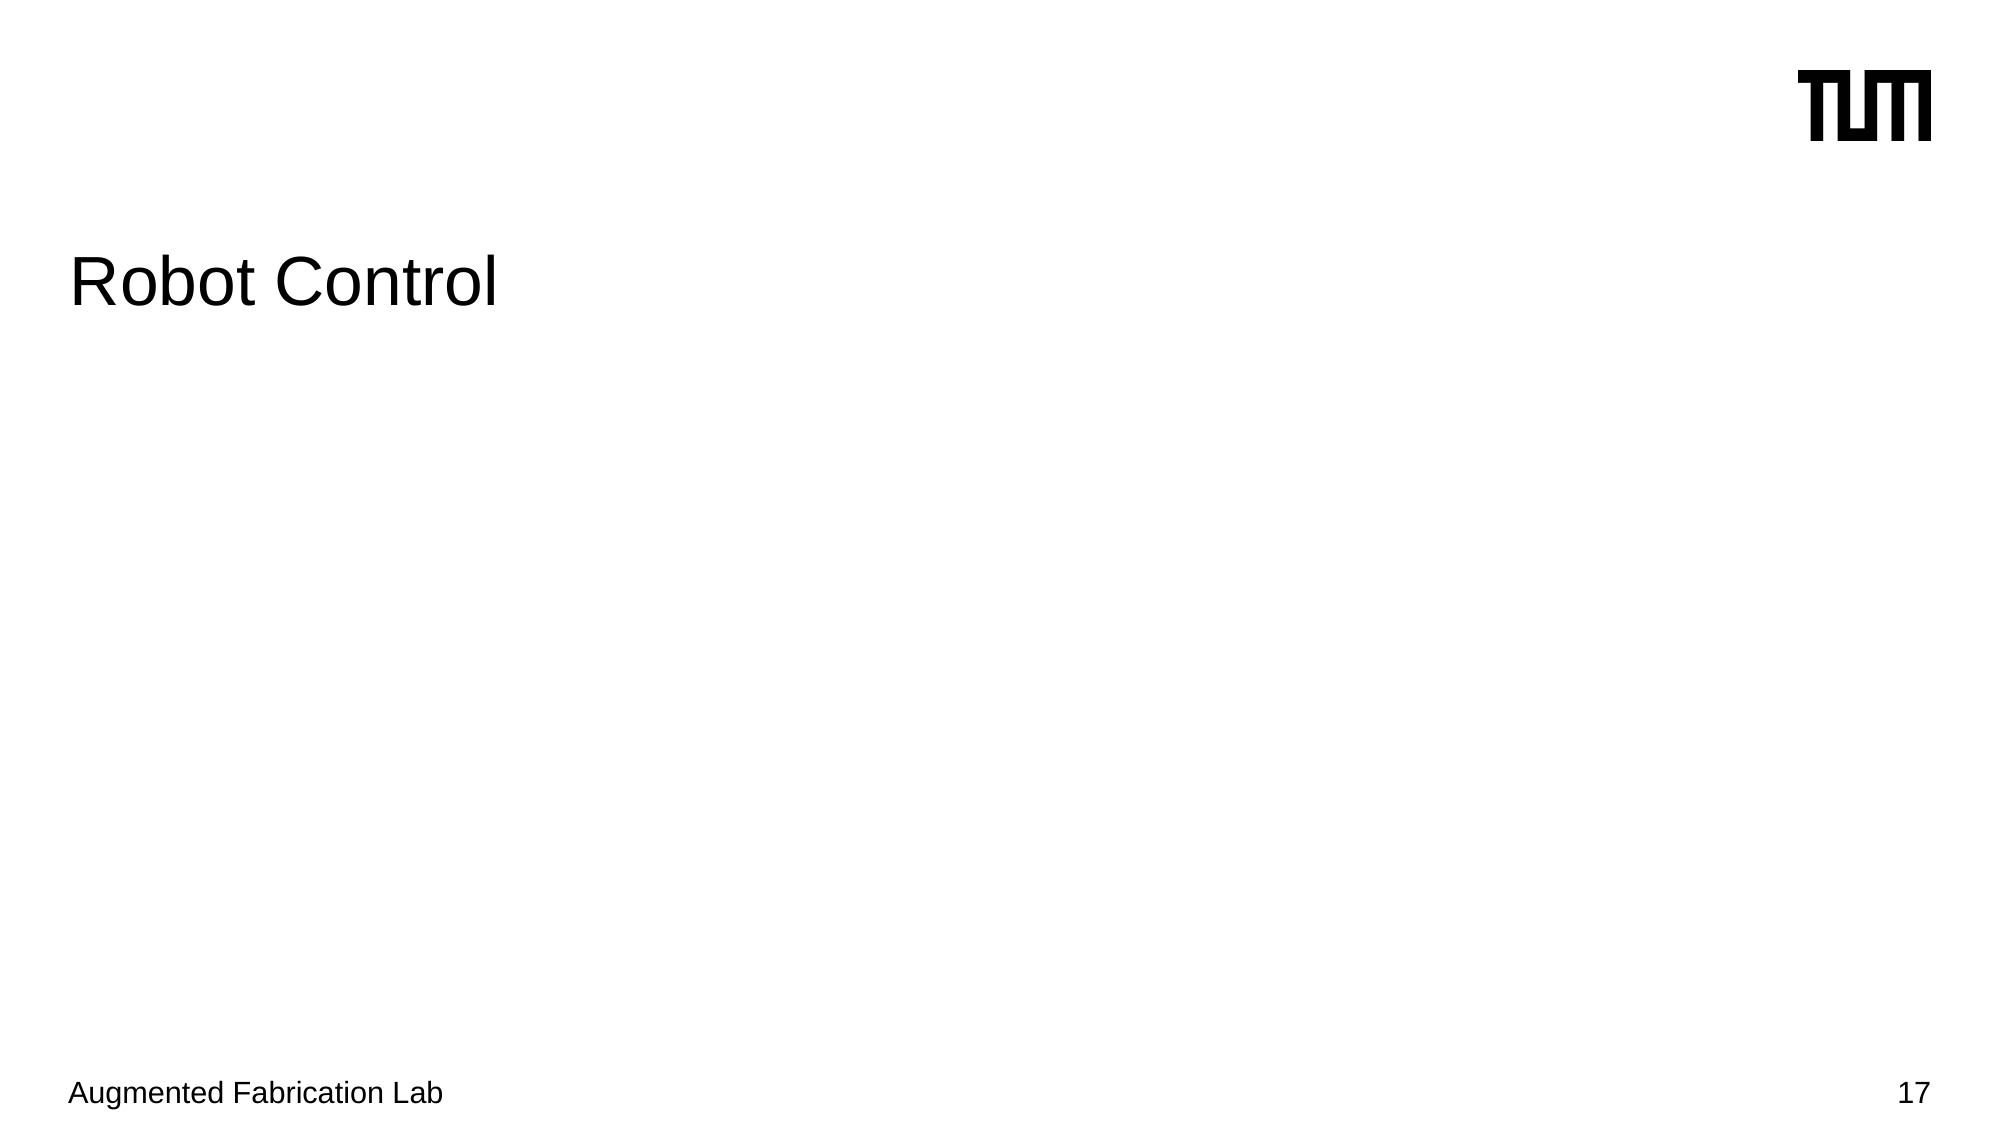

# Robot Control
Augmented Fabrication Lab
17